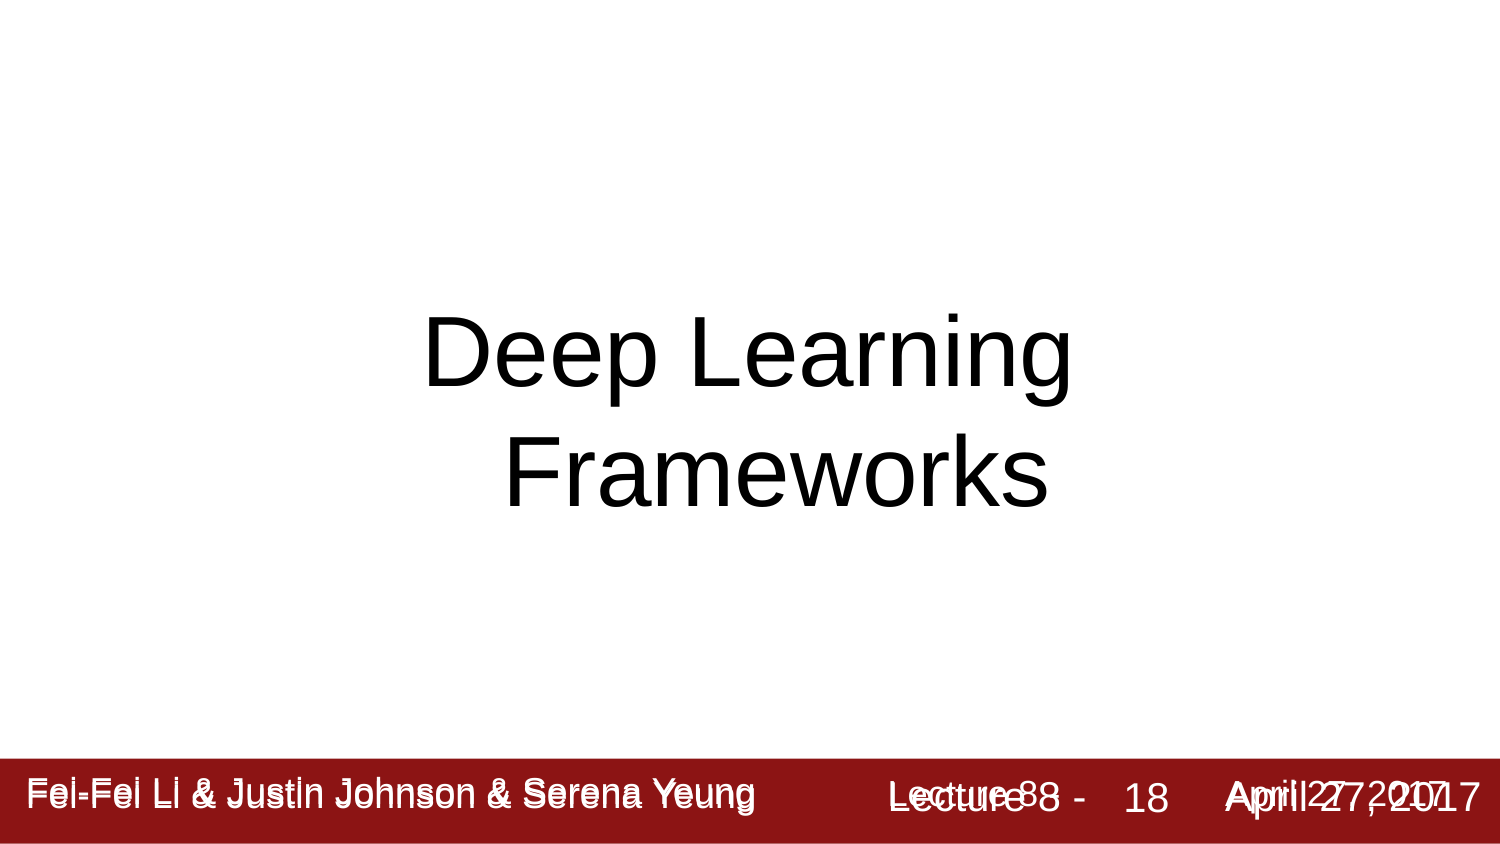

# Deep Learning  Frameworks
Lecture 8 -
April 27, 2017
Fei-Fei Li & Justin Johnson & Serena Yeung
18
Fei-Fei Li & Justin Johnson & Serena Yeung	Lecture 8 -	April 27, 2017